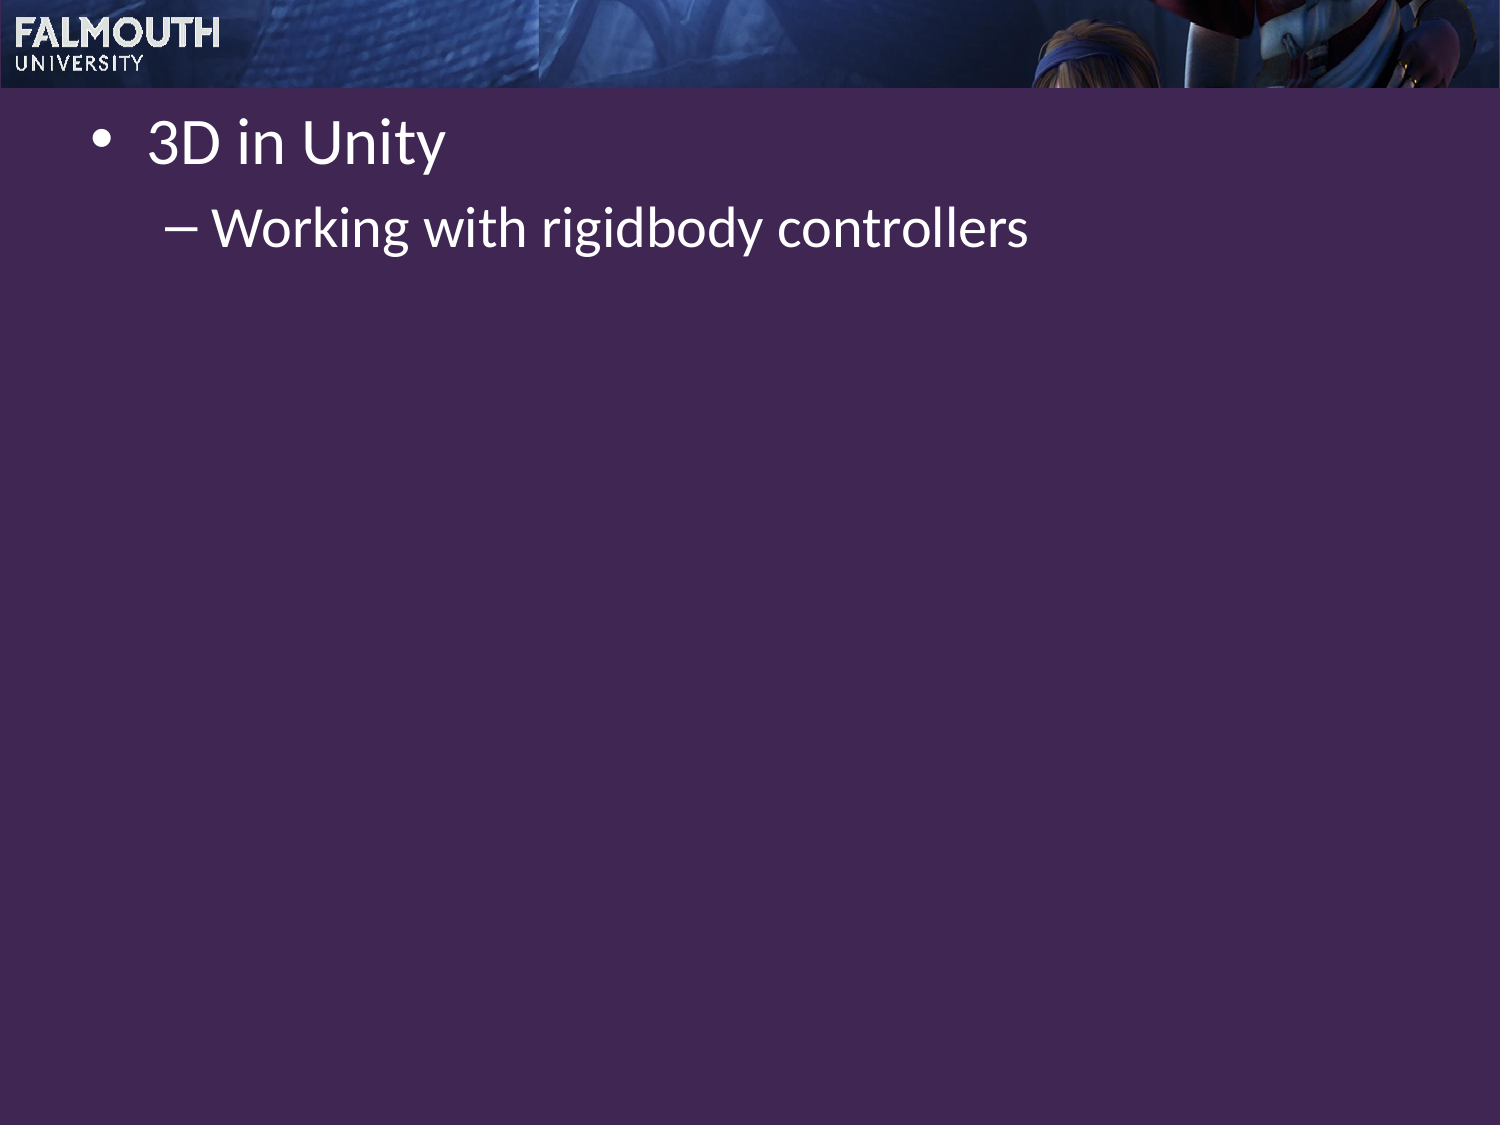

3D in Unity
Working with rigidbody controllers